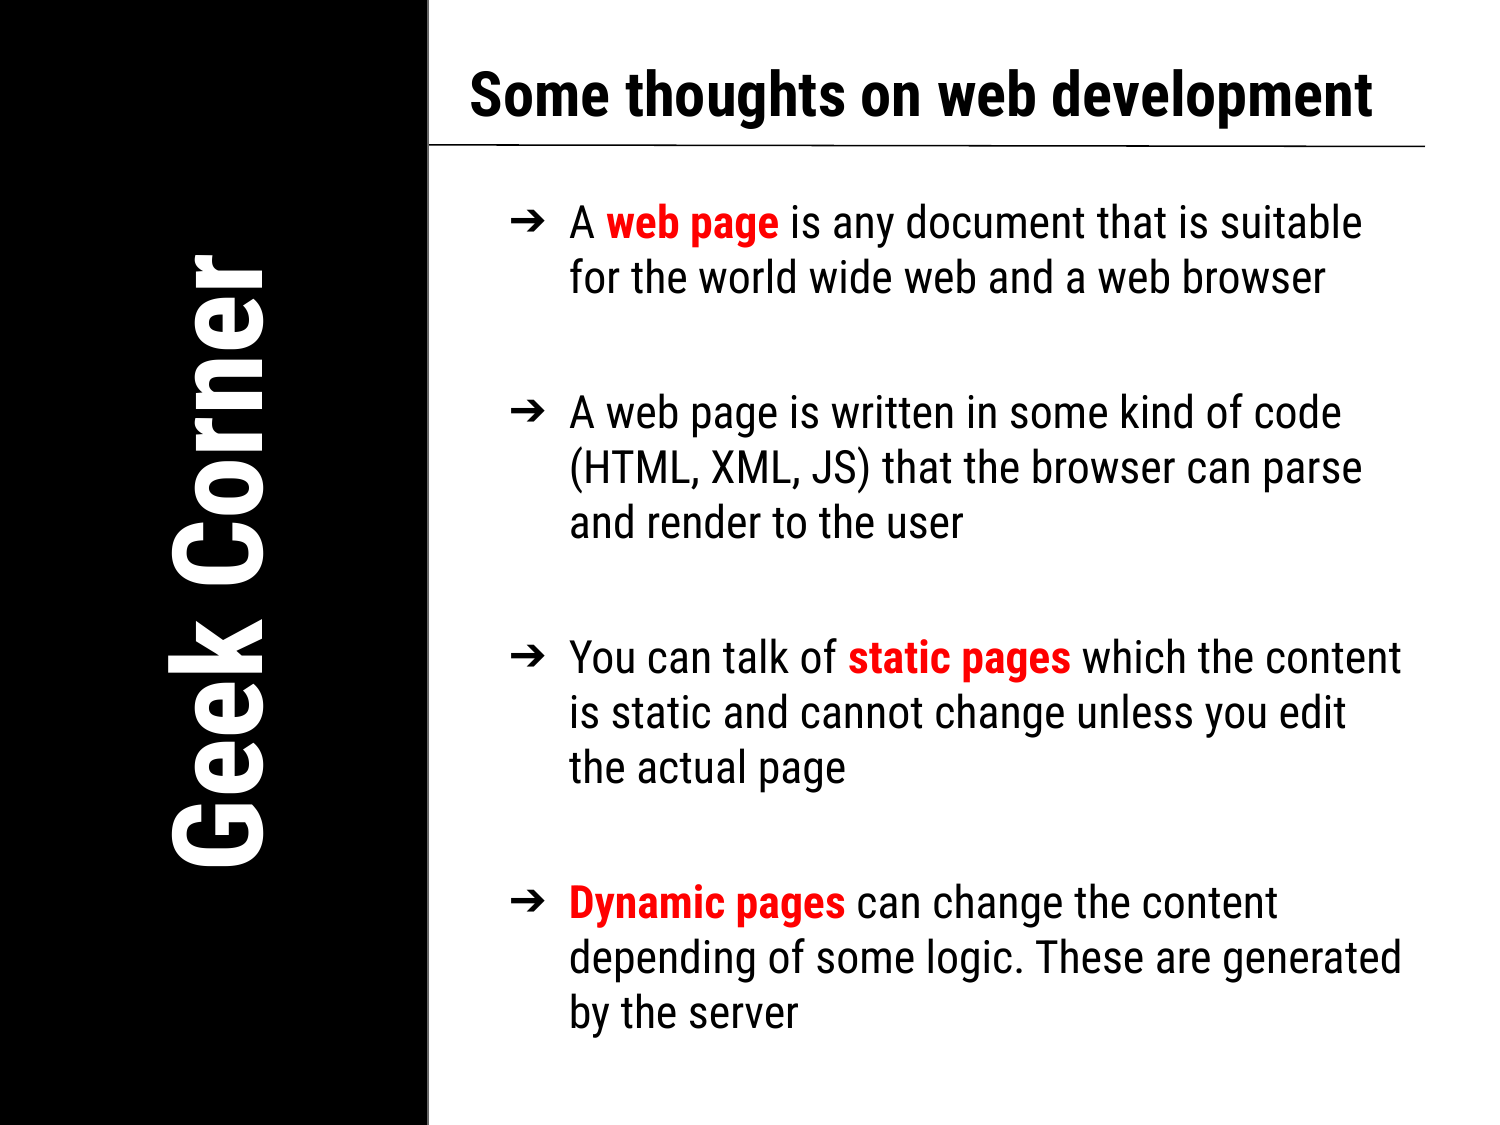

# Some thoughts on web development
A web page is any document that is suitable for the world wide web and a web browser

A web page is written in some kind of code (HTML, XML, JS) that the browser can parse and render to the user

You can talk of static pages which the content is static and cannot change unless you edit the actual page

Dynamic pages can change the content depending of some logic. These are generated by the server
Geek Corner